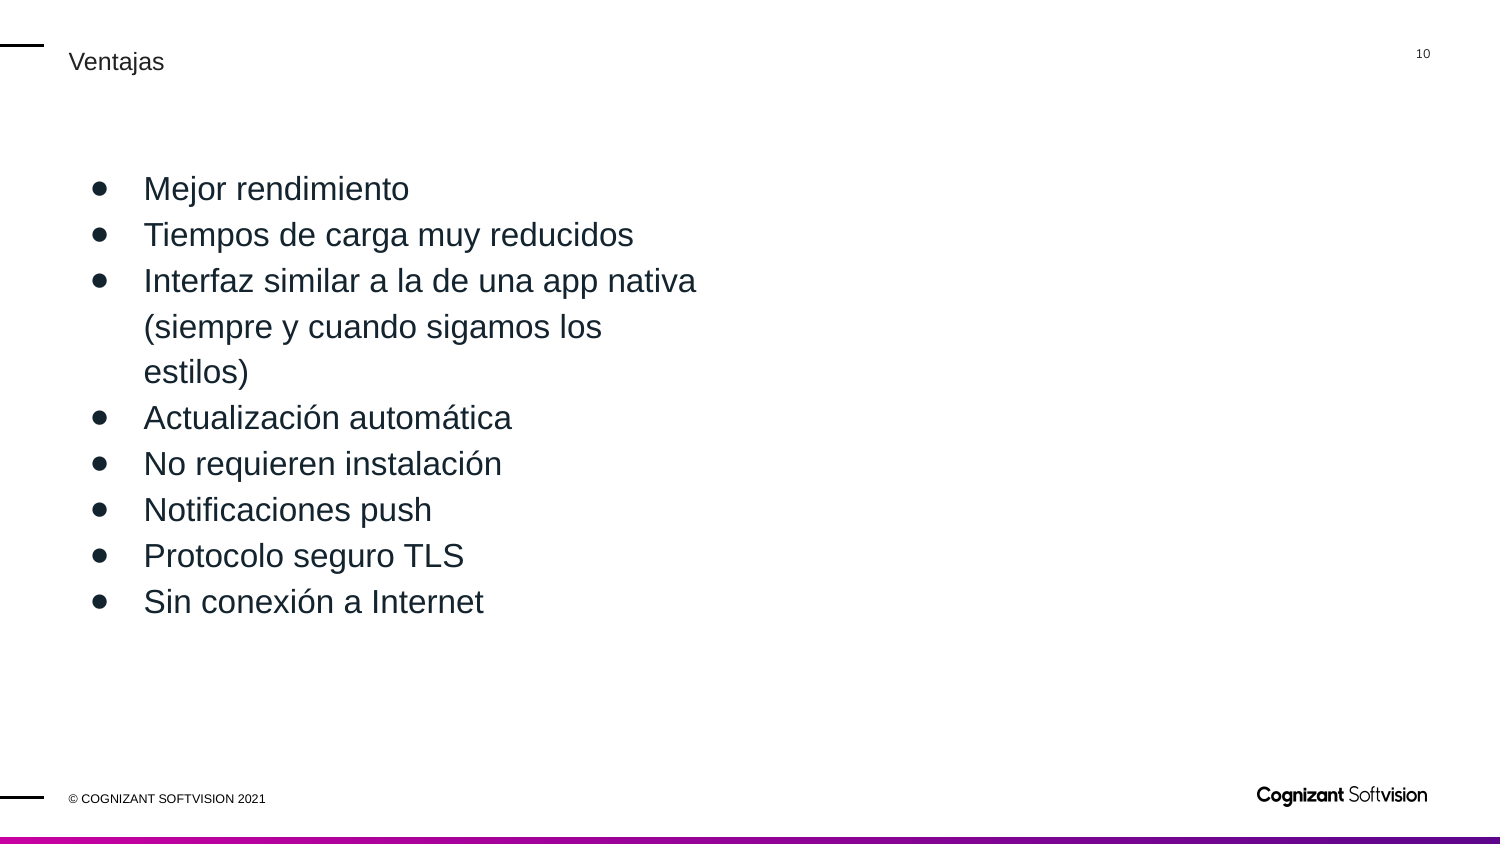

Ventajas
Mejor rendimiento
Tiempos de carga muy reducidos
Interfaz similar a la de una app nativa (siempre y cuando sigamos los estilos)
Actualización automática
No requieren instalación
Notificaciones push
Protocolo seguro TLS
Sin conexión a Internet